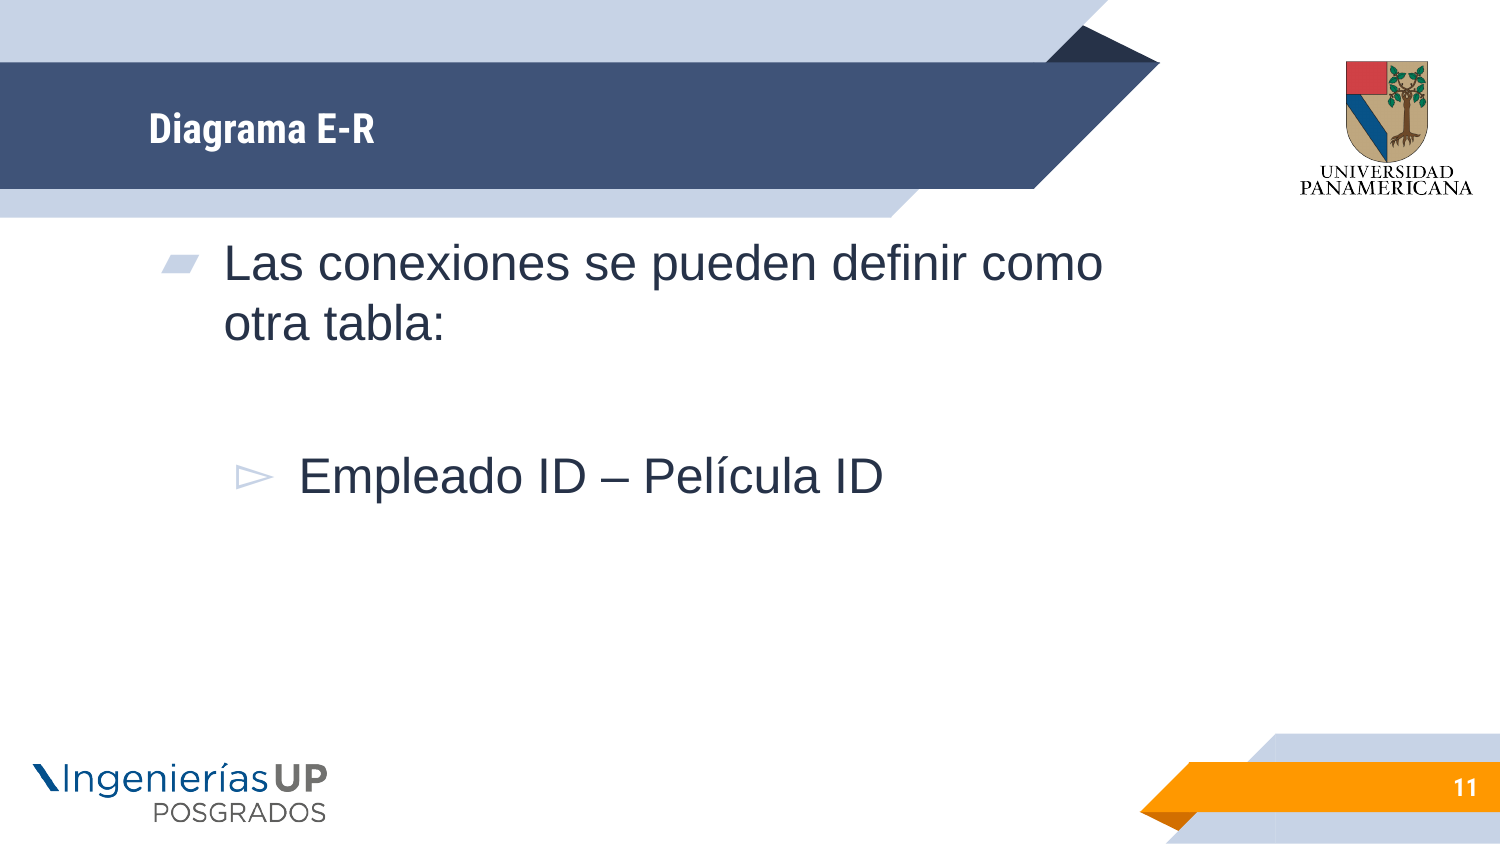

# Diagrama E-R
Las conexiones se pueden definir como otra tabla:

Empleado ID – Película ID

11